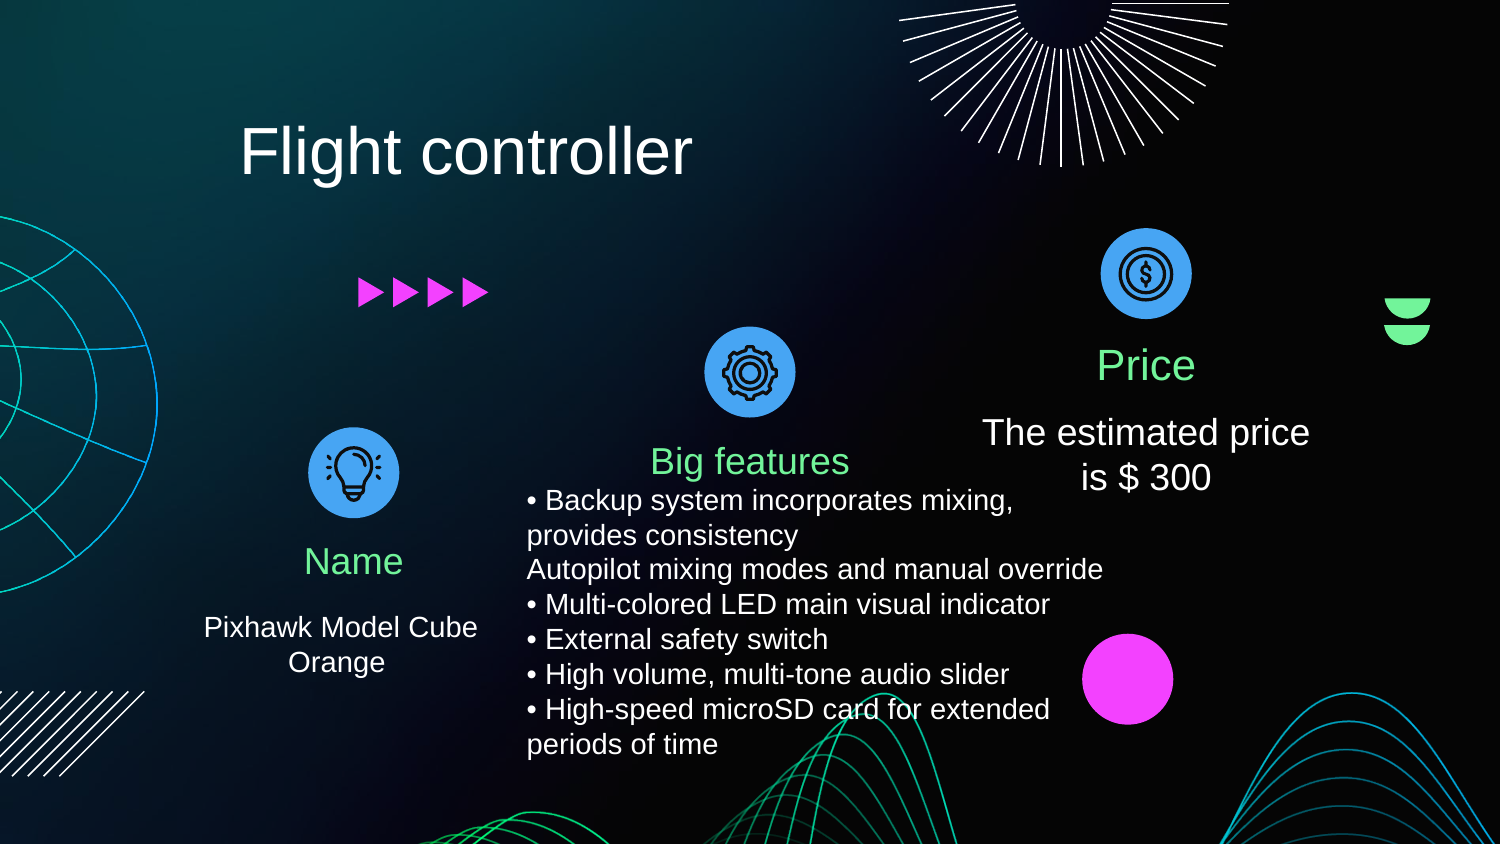

Flight controller

Price

The estimated price is $ 300
Big features

• Backup system incorporates mixing, provides consistency
Autopilot mixing modes and manual override
• Multi-colored LED main visual indicator
• External safety switch
• High volume, multi-tone audio slider
• High-speed microSD card for extended periods of time
Name
Pixhawk Model Cube Orange